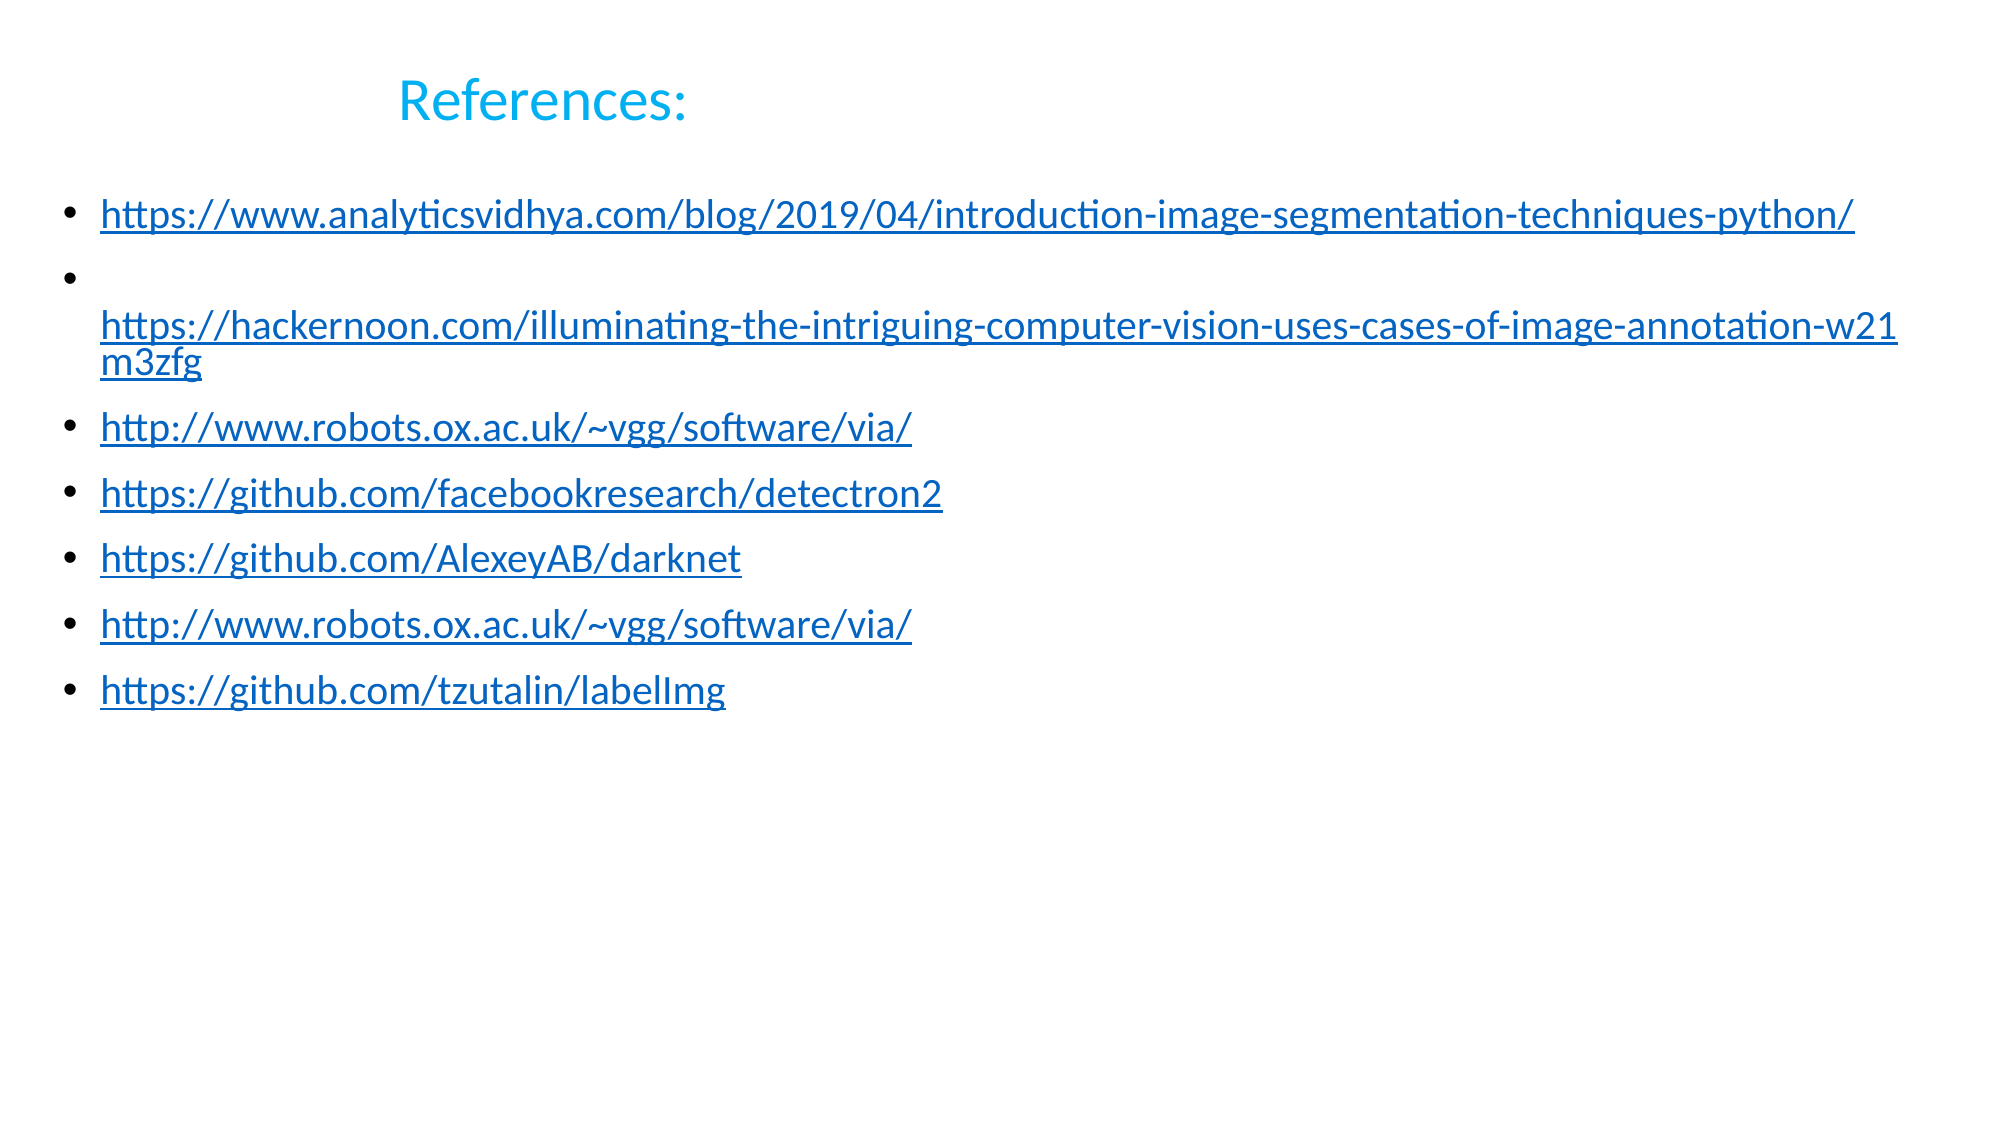

# References:
https://www.analyticsvidhya.com/blog/2019/04/introduction-image-segmentation-techniques-python/
 https://hackernoon.com/illuminating-the-intriguing-computer-vision-uses-cases-of-image-annotation-w21m3zfg
http://www.robots.ox.ac.uk/~vgg/software/via/
https://github.com/facebookresearch/detectron2
https://github.com/AlexeyAB/darknet
http://www.robots.ox.ac.uk/~vgg/software/via/
https://github.com/tzutalin/labelImg